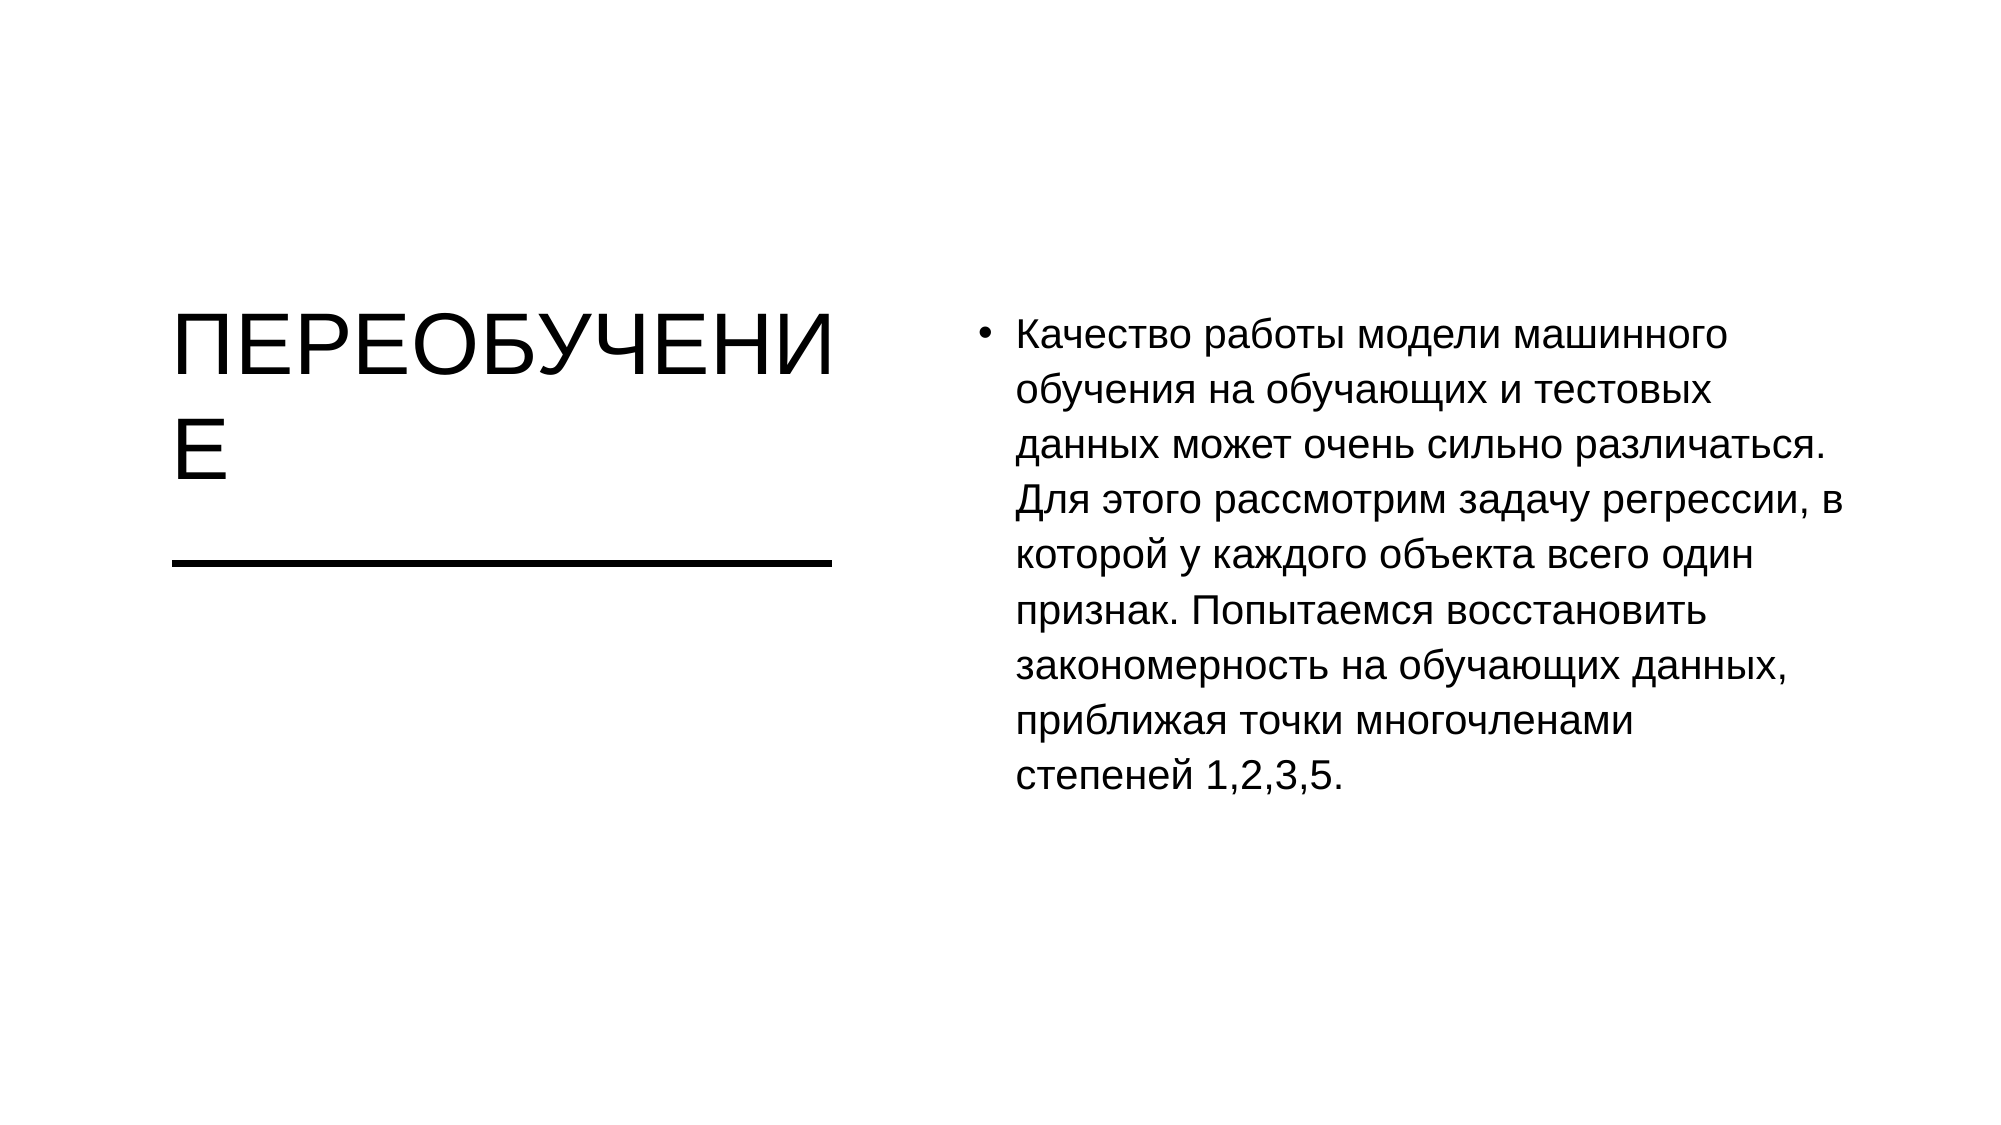

# переобучение
Качество работы модели машинного обучения на обучающих и тестовых данных может очень сильно различаться. Для этого рассмотрим задачу регрессии, в которой у каждого объекта всего один признак. Попытаемся восстановить закономерность на обучающих данных, приближая точки многочленами степеней 1,2,3,5.